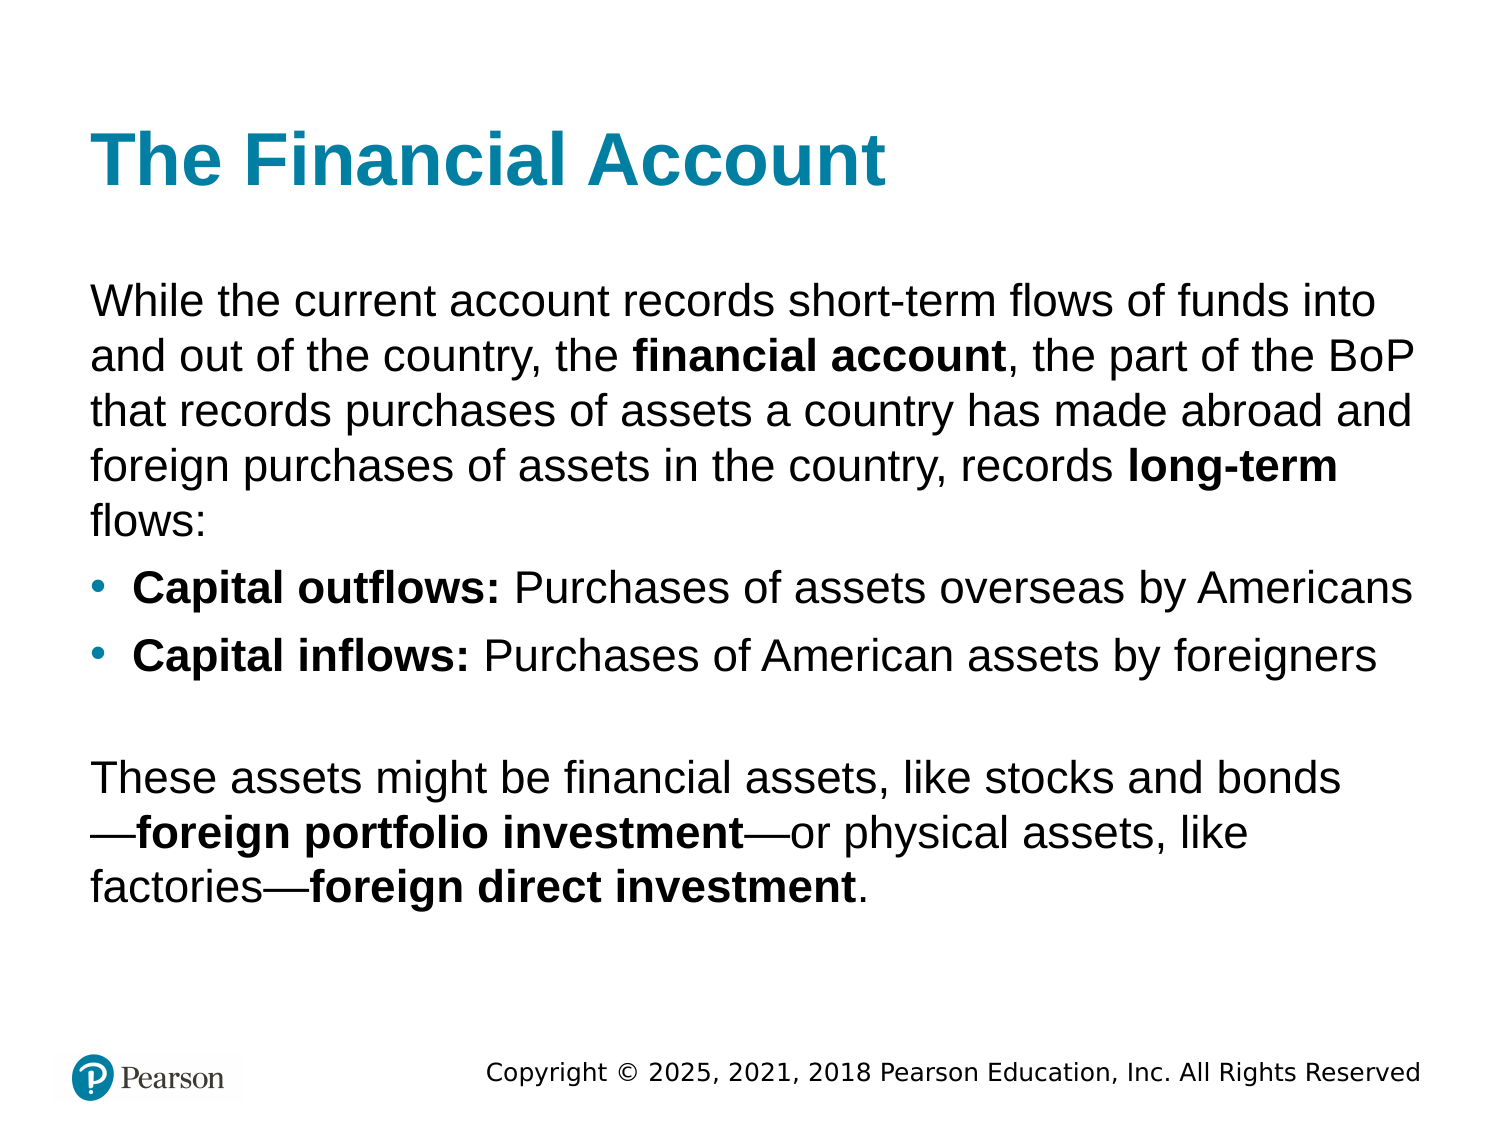

# The Financial Account
While the current account records short-term flows of funds into and out of the country, the financial account, the part of the B o P that records purchases of assets a country has made abroad and foreign purchases of assets in the country, records long-term flows:
Capital outflows: Purchases of assets overseas by Americans
Capital inflows: Purchases of American assets by foreigners
These assets might be financial assets, like stocks and bonds—foreign portfolio investment—or physical assets, like factories—foreign direct investment.